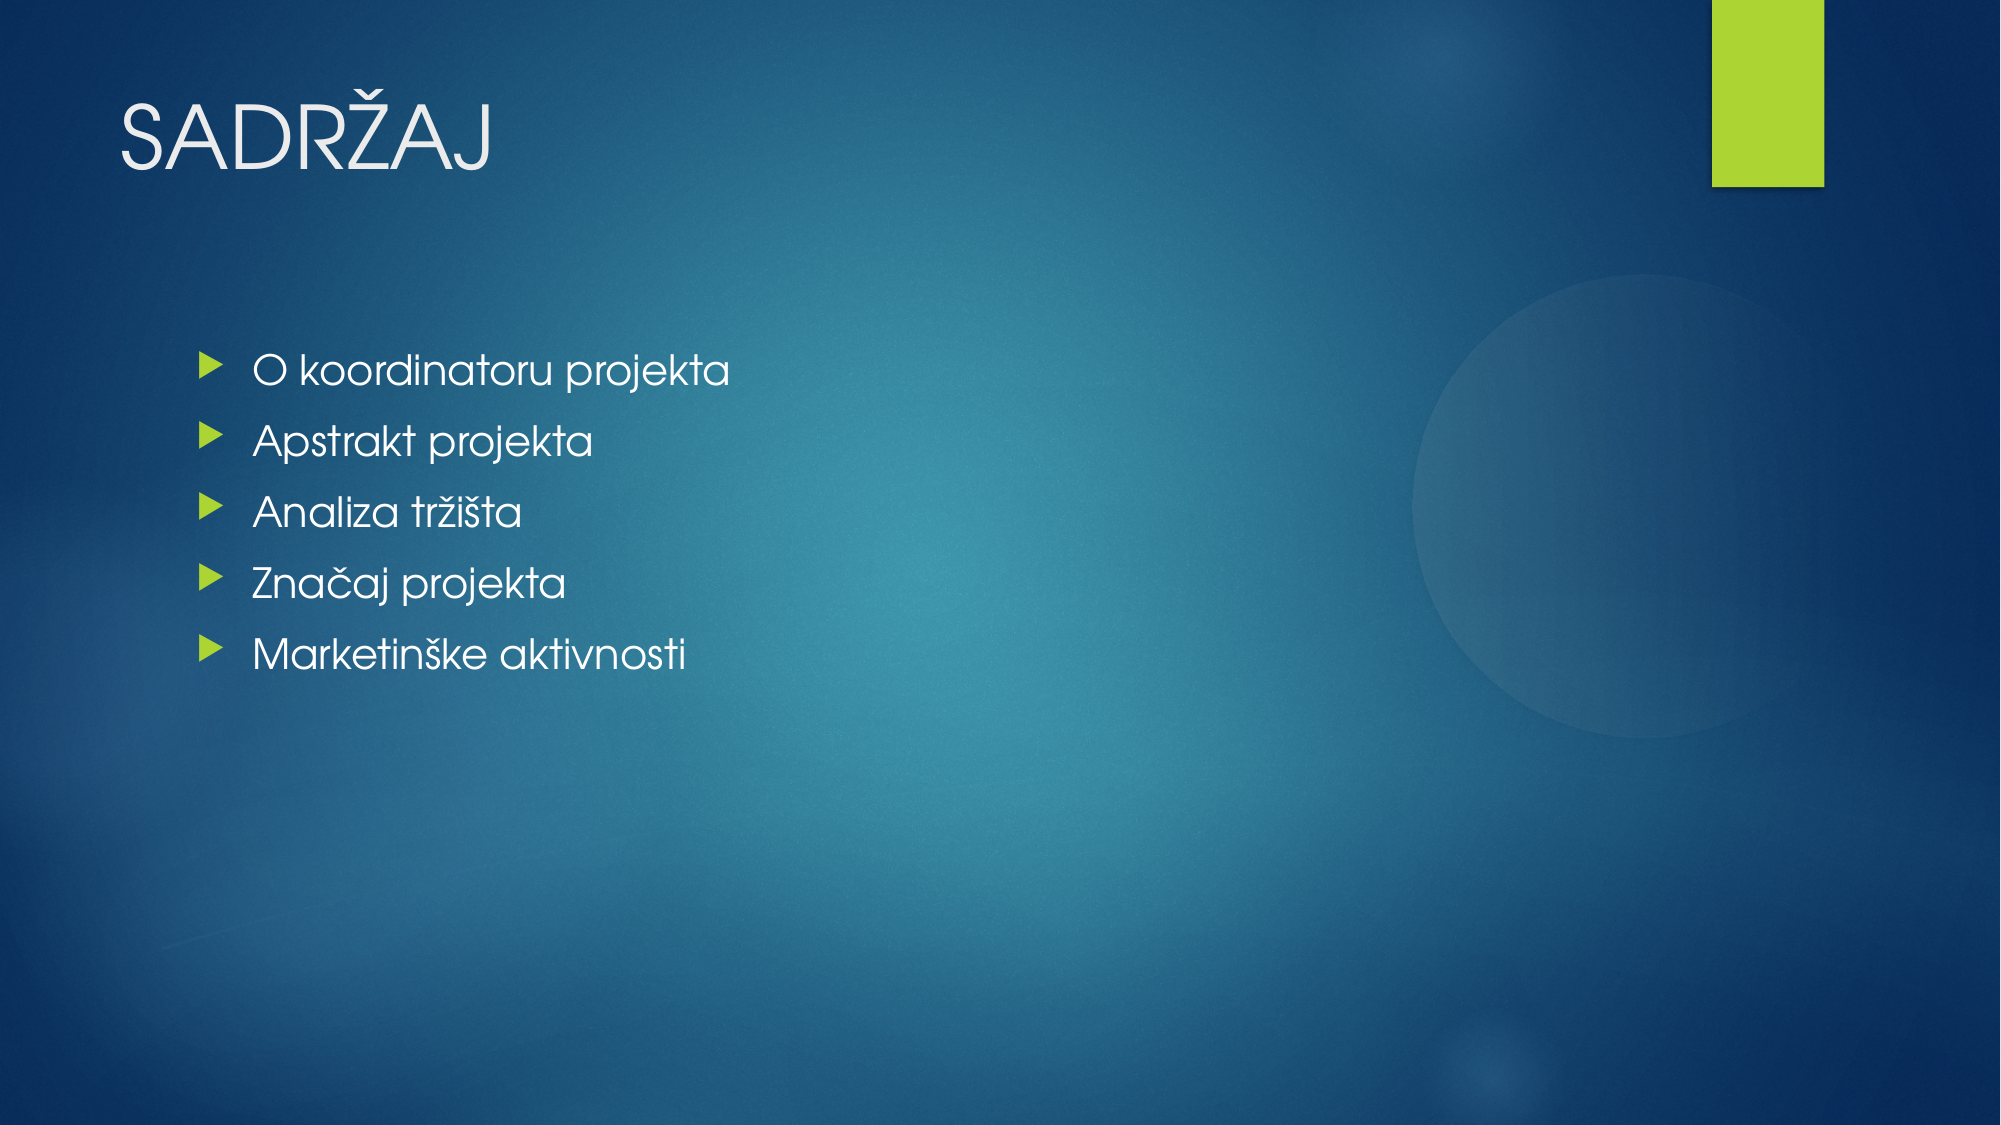

SADRŽAJ
O koordinatoru projekta
Apstrakt projekta
Analiza tržišta
Značaj projekta
Marketinške aktivnosti